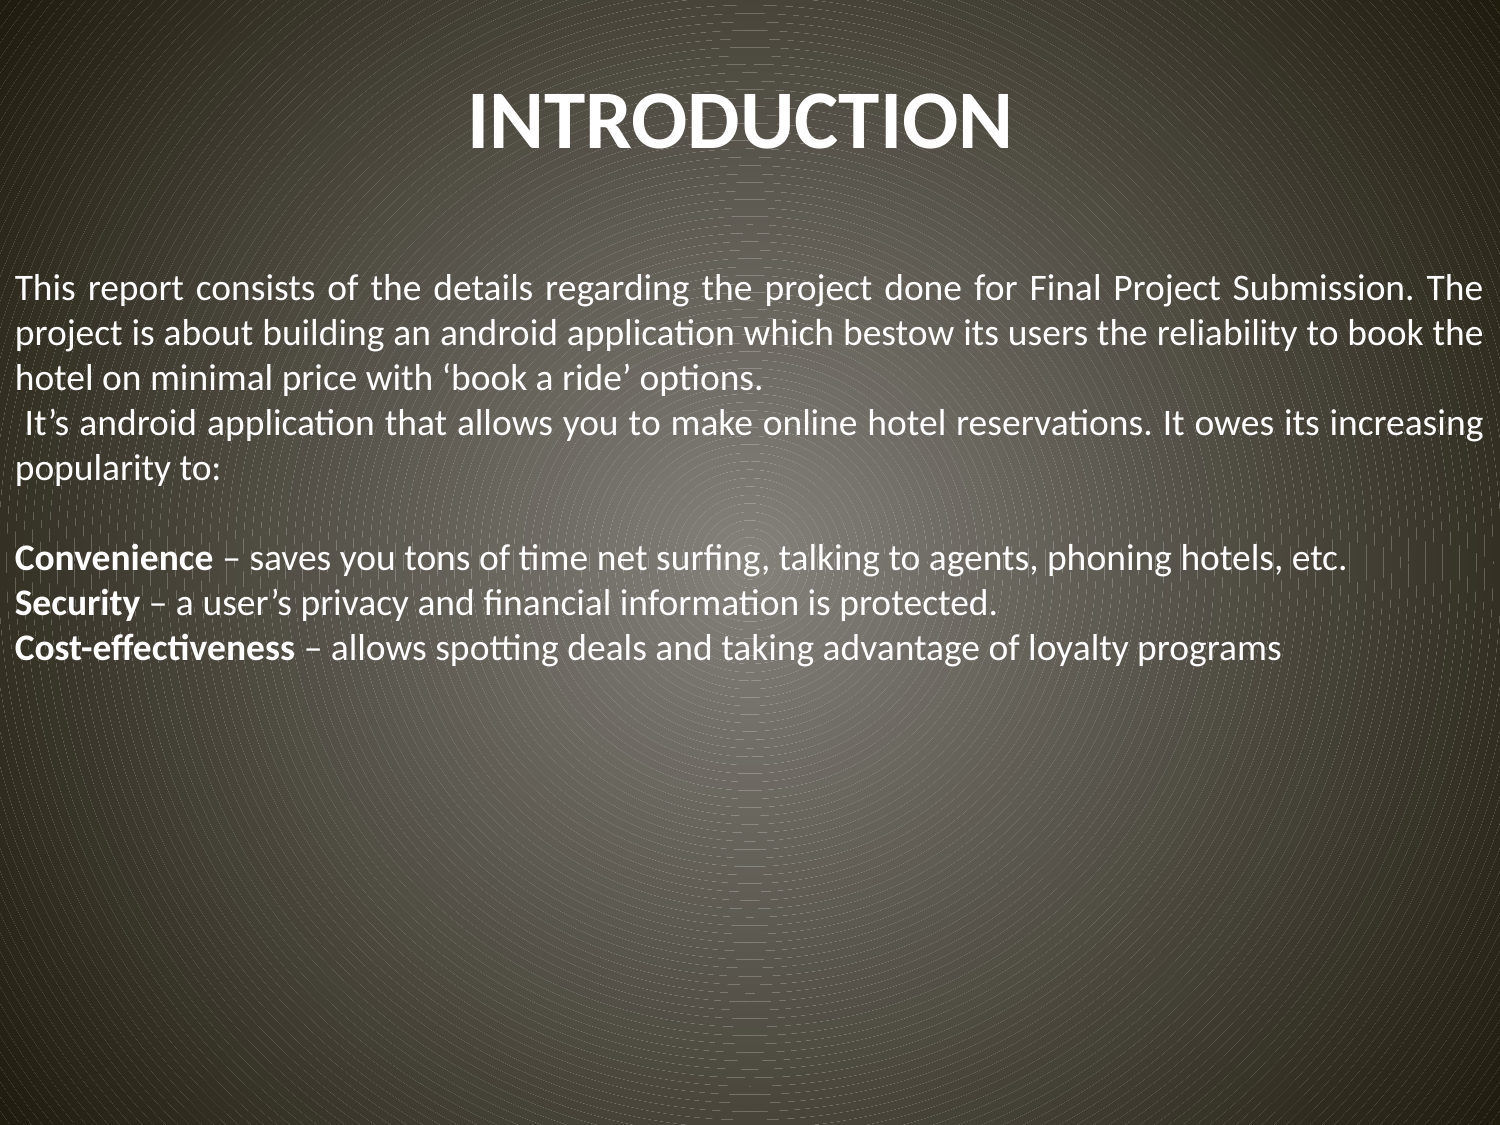

INTRODUCTION
This report consists of the details regarding the project done for Final Project Submission. The project is about building an android application which bestow its users the reliability to book the hotel on minimal price with ‘book a ride’ options.
 It’s android application that allows you to make online hotel reservations. It owes its increasing popularity to:

Convenience – saves you tons of time net surfing, talking to agents, phoning hotels, etc.
Security – a user’s privacy and financial information is protected.
Cost-effectiveness – allows spotting deals and taking advantage of loyalty programs